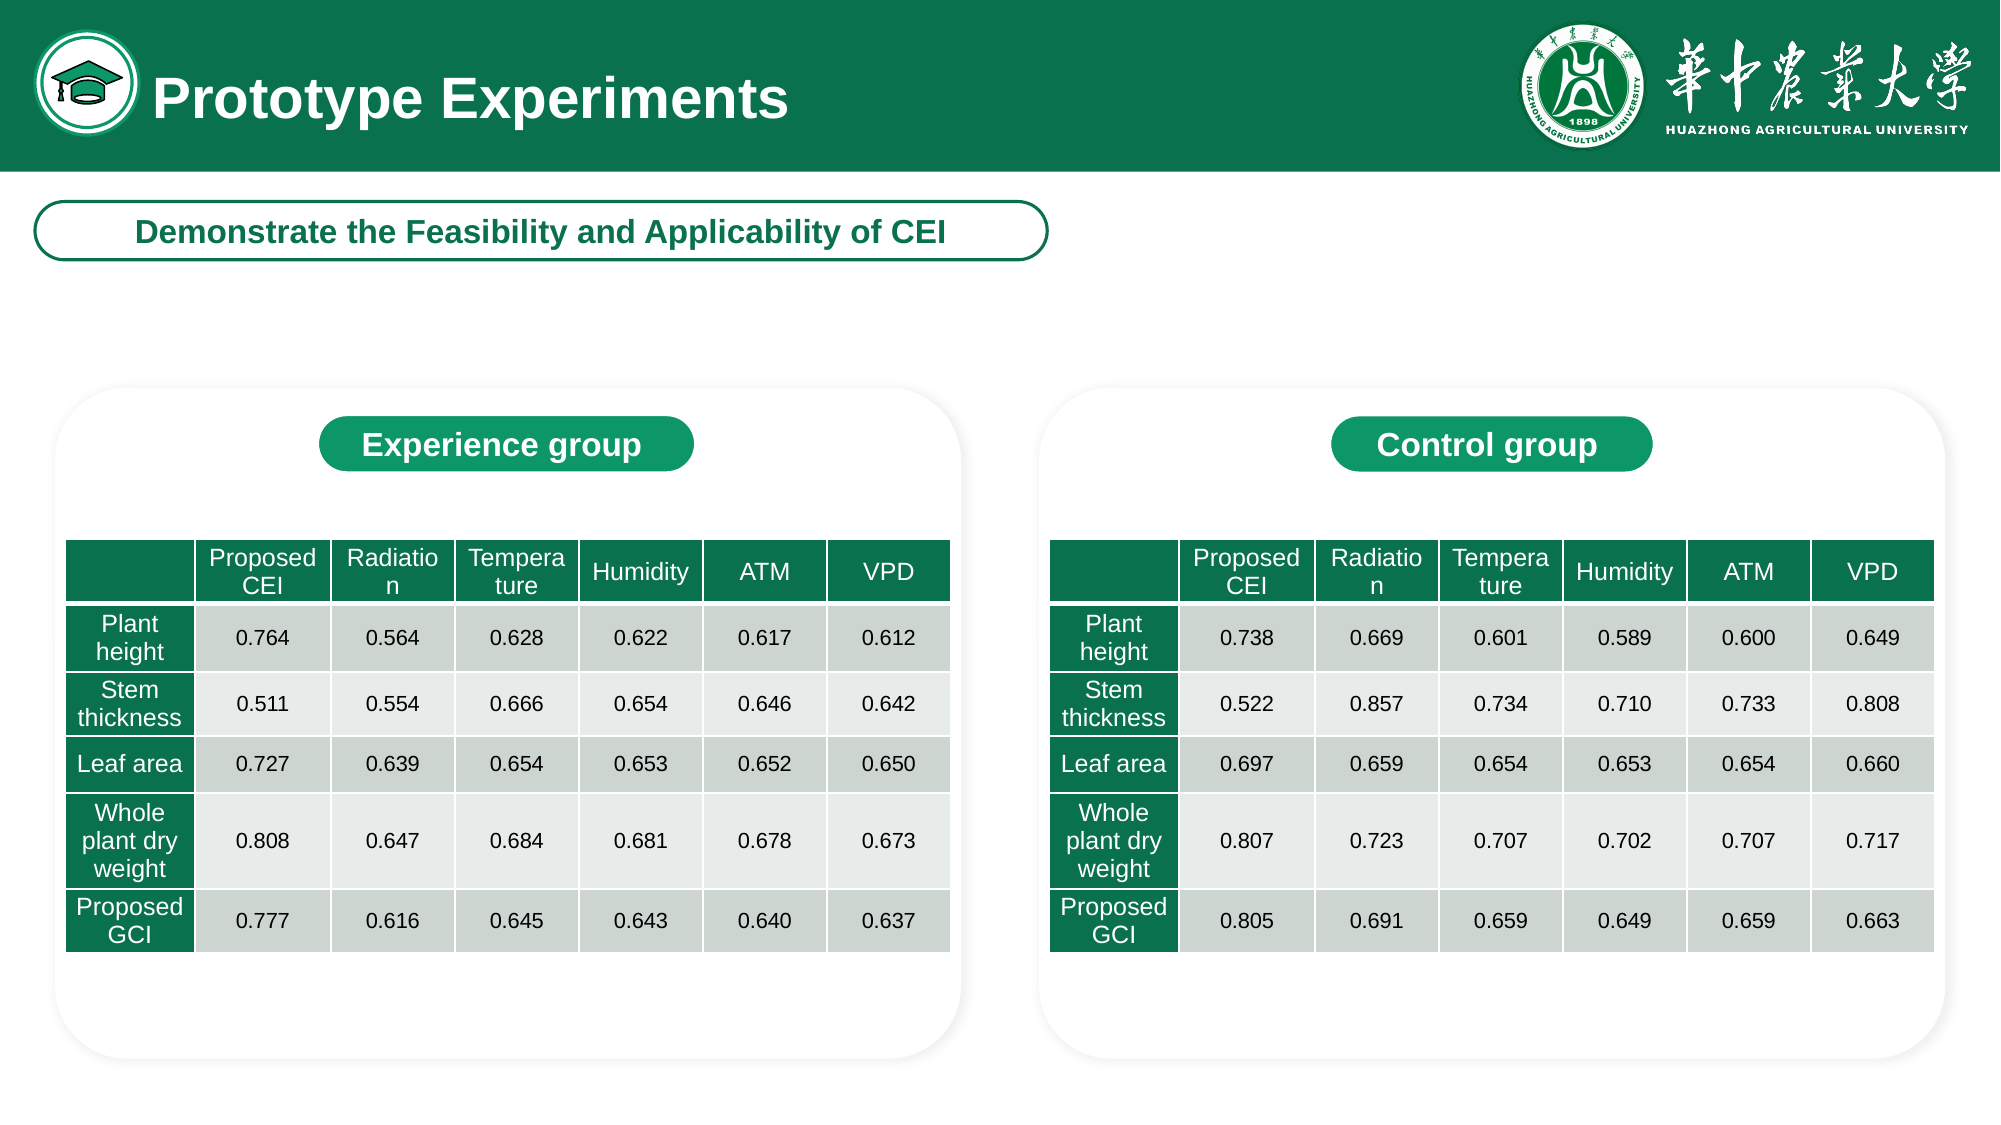

Prototype Experiments

Demonstrate the Feasibility and Applicability of CEI

Experience group

Control group
|  | Proposed CEI | Radiation | Temperature | Humidity | ATM | VPD |
| --- | --- | --- | --- | --- | --- | --- |
| Plant height | 0.738 | 0.669 | 0.601 | 0.589 | 0.600 | 0.649 |
| Stem thickness | 0.522 | 0.857 | 0.734 | 0.710 | 0.733 | 0.808 |
| Leaf area | 0.697 | 0.659 | 0.654 | 0.653 | 0.654 | 0.660 |
| Whole plant dry weight | 0.807 | 0.723 | 0.707 | 0.702 | 0.707 | 0.717 |
| Proposed GCI | 0.805 | 0.691 | 0.659 | 0.649 | 0.659 | 0.663 |
|  | Proposed CEI | Radiation | Temperature | Humidity | ATM | VPD |
| --- | --- | --- | --- | --- | --- | --- |
| Plant height | 0.764 | 0.564 | 0.628 | 0.622 | 0.617 | 0.612 |
| Stem thickness | 0.511 | 0.554 | 0.666 | 0.654 | 0.646 | 0.642 |
| Leaf area | 0.727 | 0.639 | 0.654 | 0.653 | 0.652 | 0.650 |
| Whole plant dry weight | 0.808 | 0.647 | 0.684 | 0.681 | 0.678 | 0.673 |
| Proposed GCI | 0.777 | 0.616 | 0.645 | 0.643 | 0.640 | 0.637 |